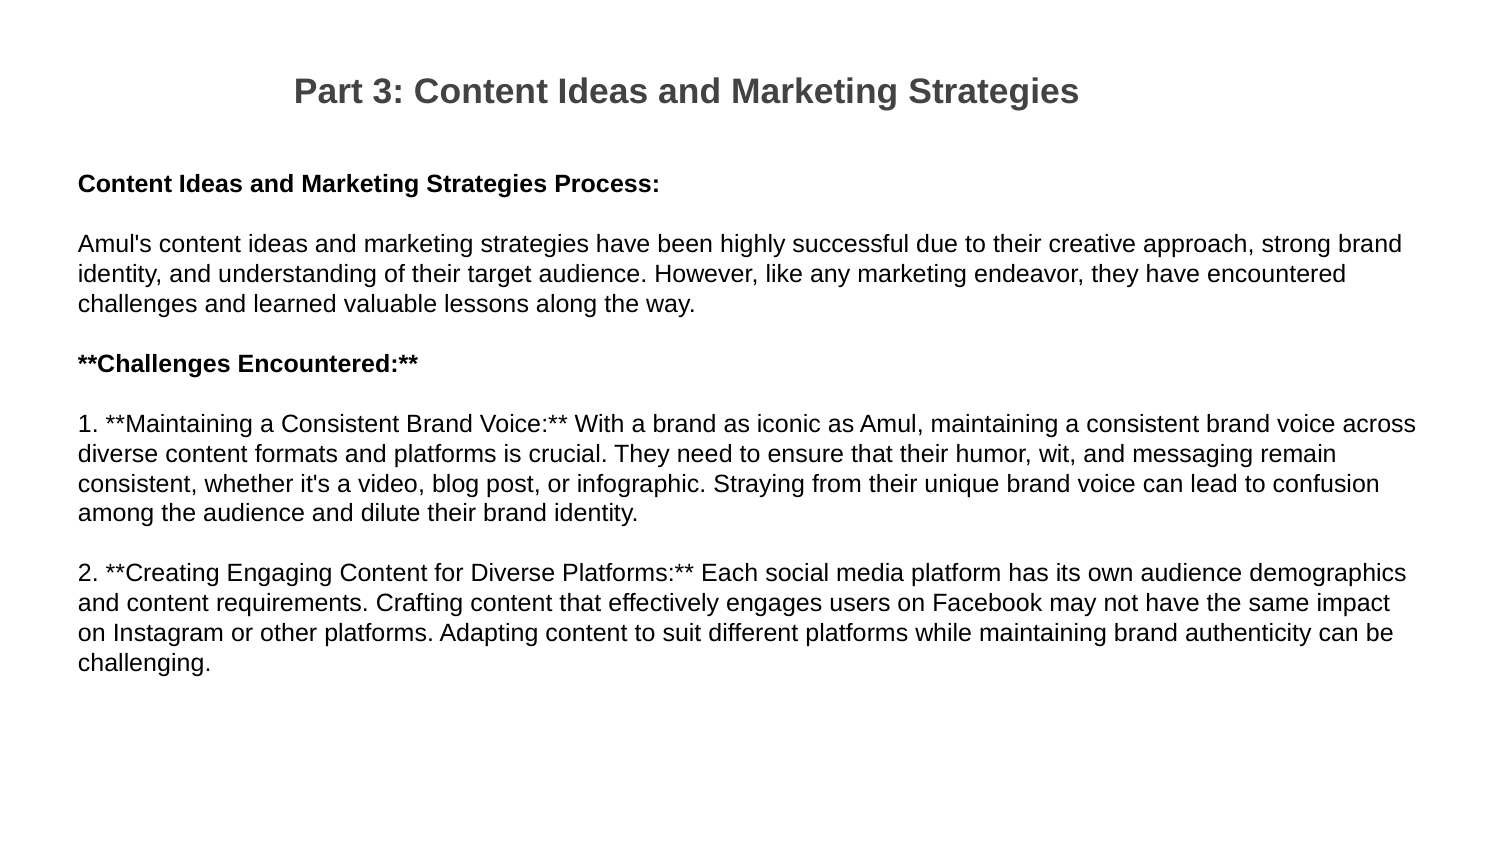

Part 3: Content Ideas and Marketing Strategies

Content Ideas and Marketing Strategies Process:

Amul's content ideas and marketing strategies have been highly successful due to their creative approach, strong brand identity, and understanding of their target audience. However, like any marketing endeavor, they have encountered challenges and learned valuable lessons along the way.

**Challenges Encountered:**

1. **Maintaining a Consistent Brand Voice:** With a brand as iconic as Amul, maintaining a consistent brand voice across diverse content formats and platforms is crucial. They need to ensure that their humor, wit, and messaging remain consistent, whether it's a video, blog post, or infographic. Straying from their unique brand voice can lead to confusion among the audience and dilute their brand identity.

2. **Creating Engaging Content for Diverse Platforms:** Each social media platform has its own audience demographics and content requirements. Crafting content that effectively engages users on Facebook may not have the same impact on Instagram or other platforms. Adapting content to suit different platforms while maintaining brand authenticity can be challenging.